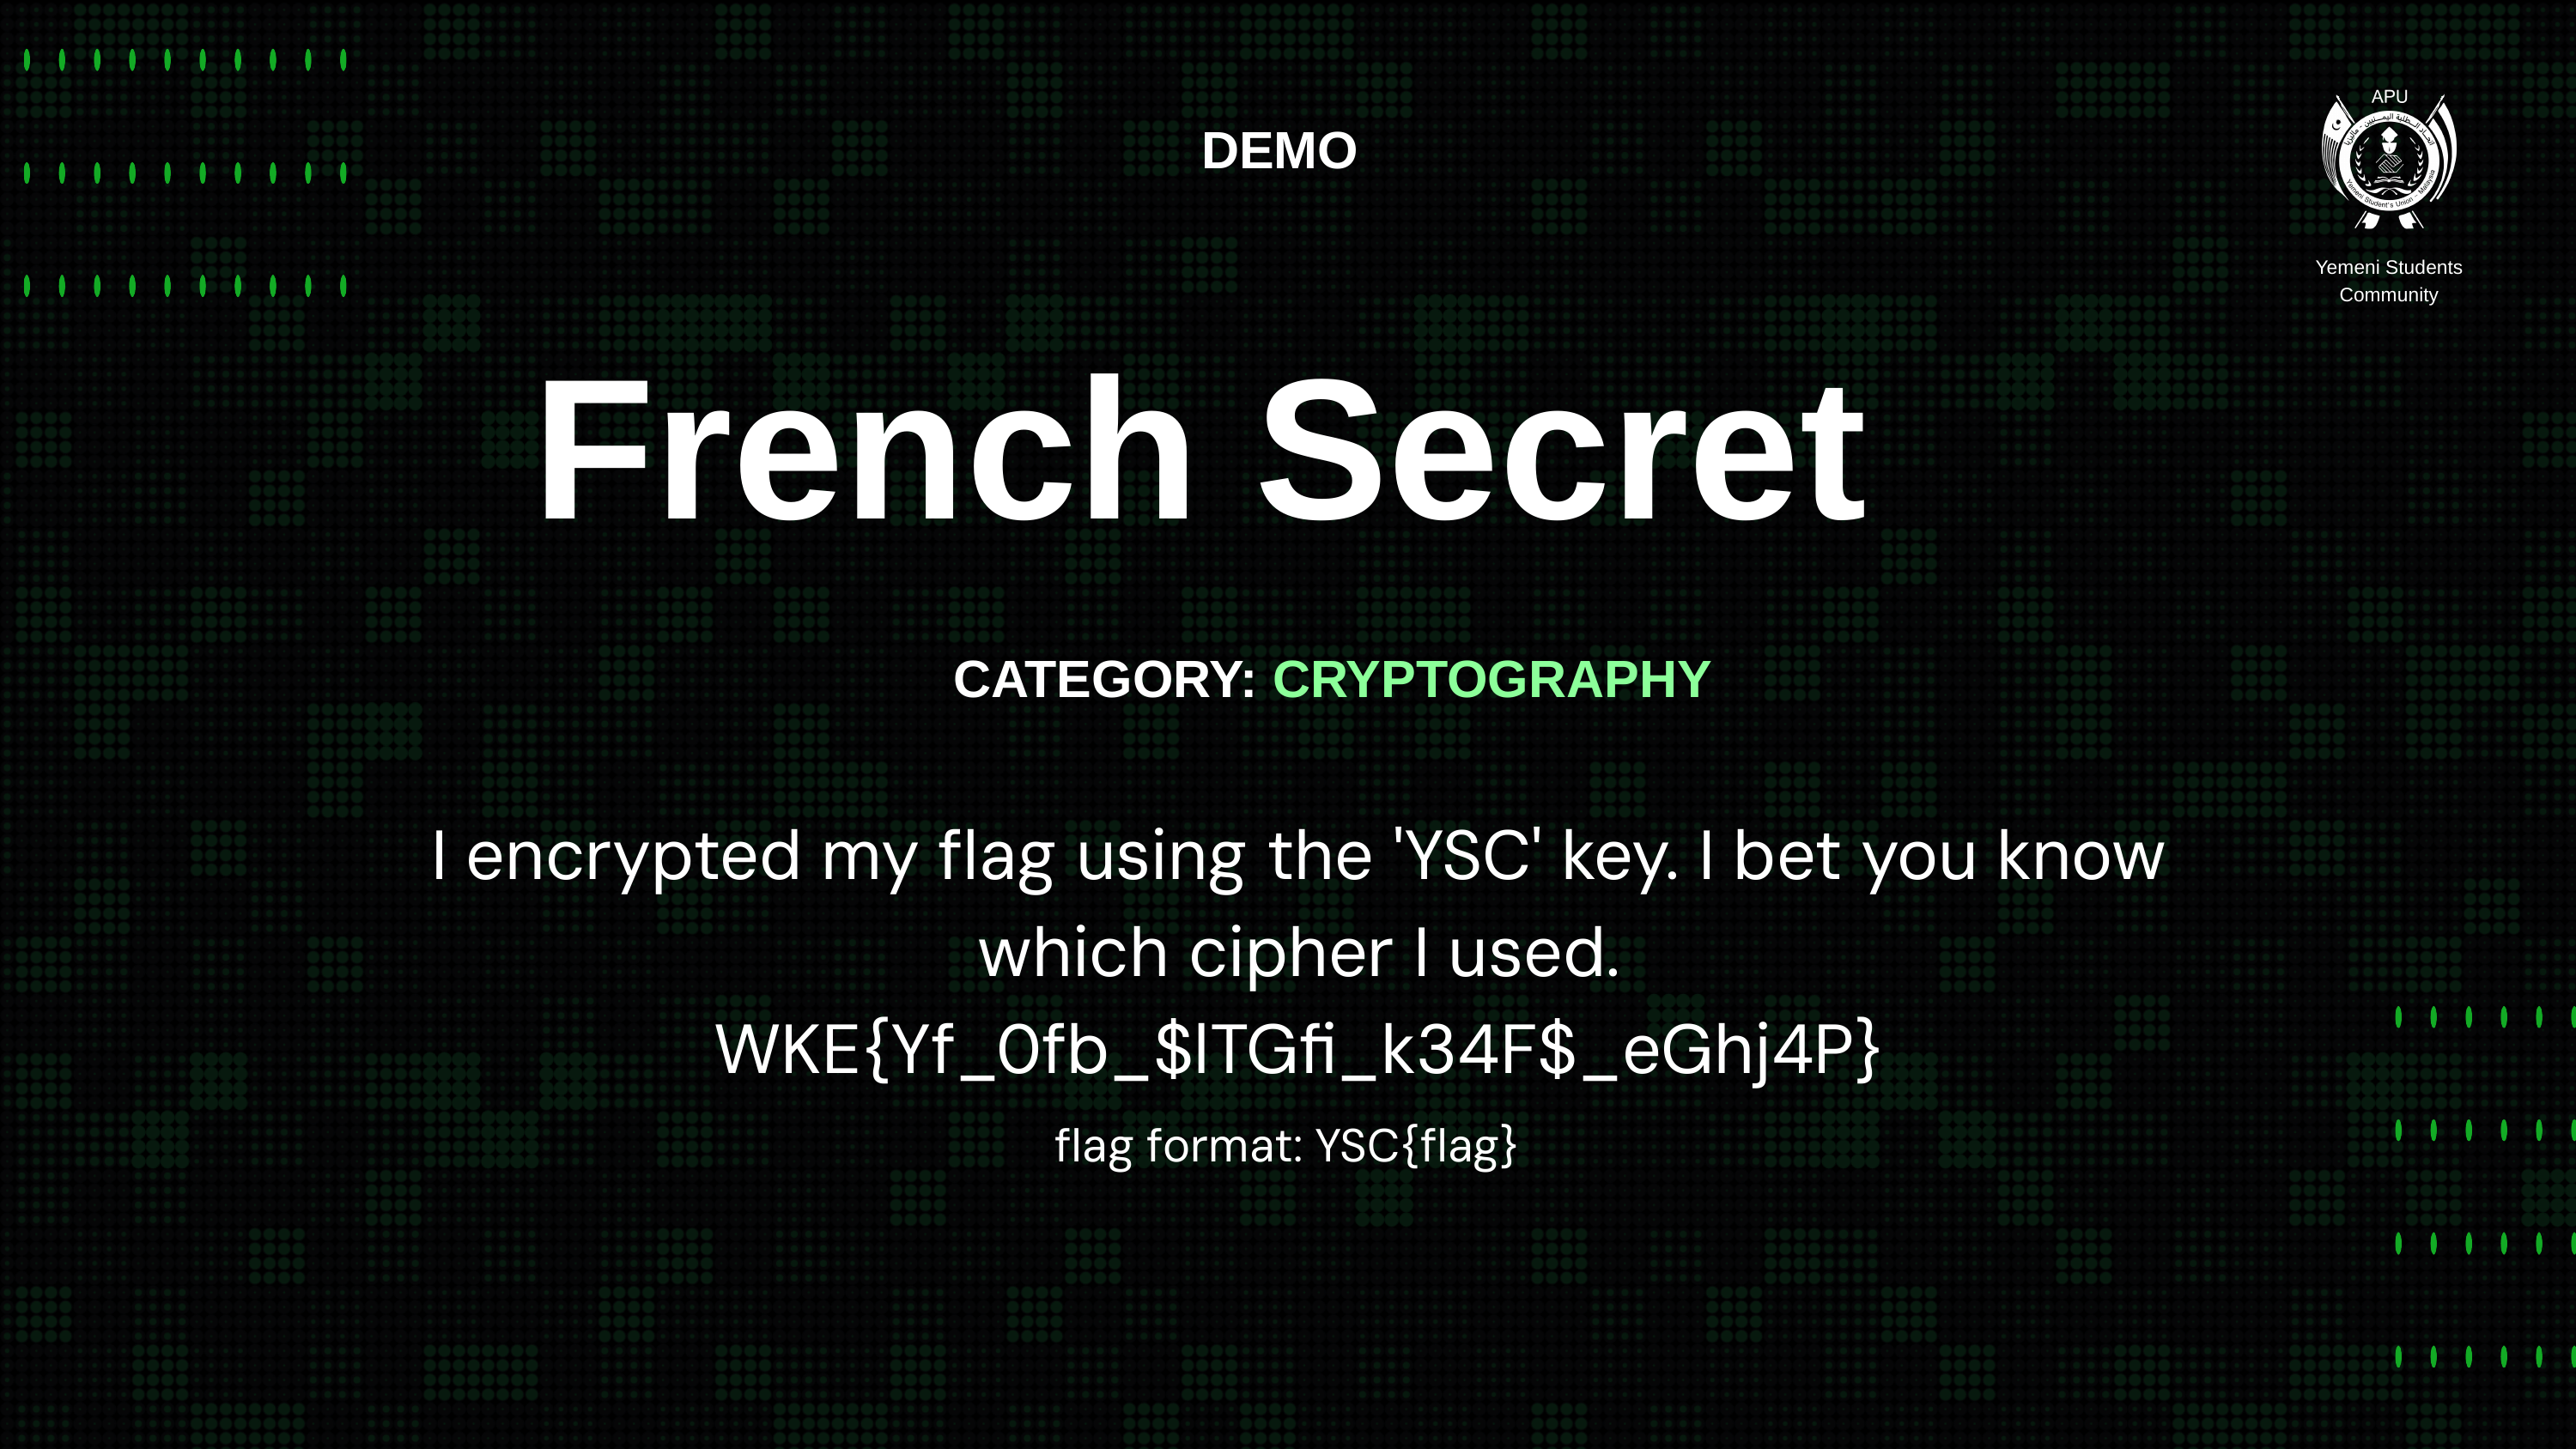

Yemeni Students Community
DEMO
French Secret
CATEGORY: CRYPTOGRAPHY
I encrypted my flag using the 'YSC' key. I bet you know which cipher I used.
WKE{Yf_0fb_$lTGfi_k34F$_eGhj4P}
flag format: YSC{flag}